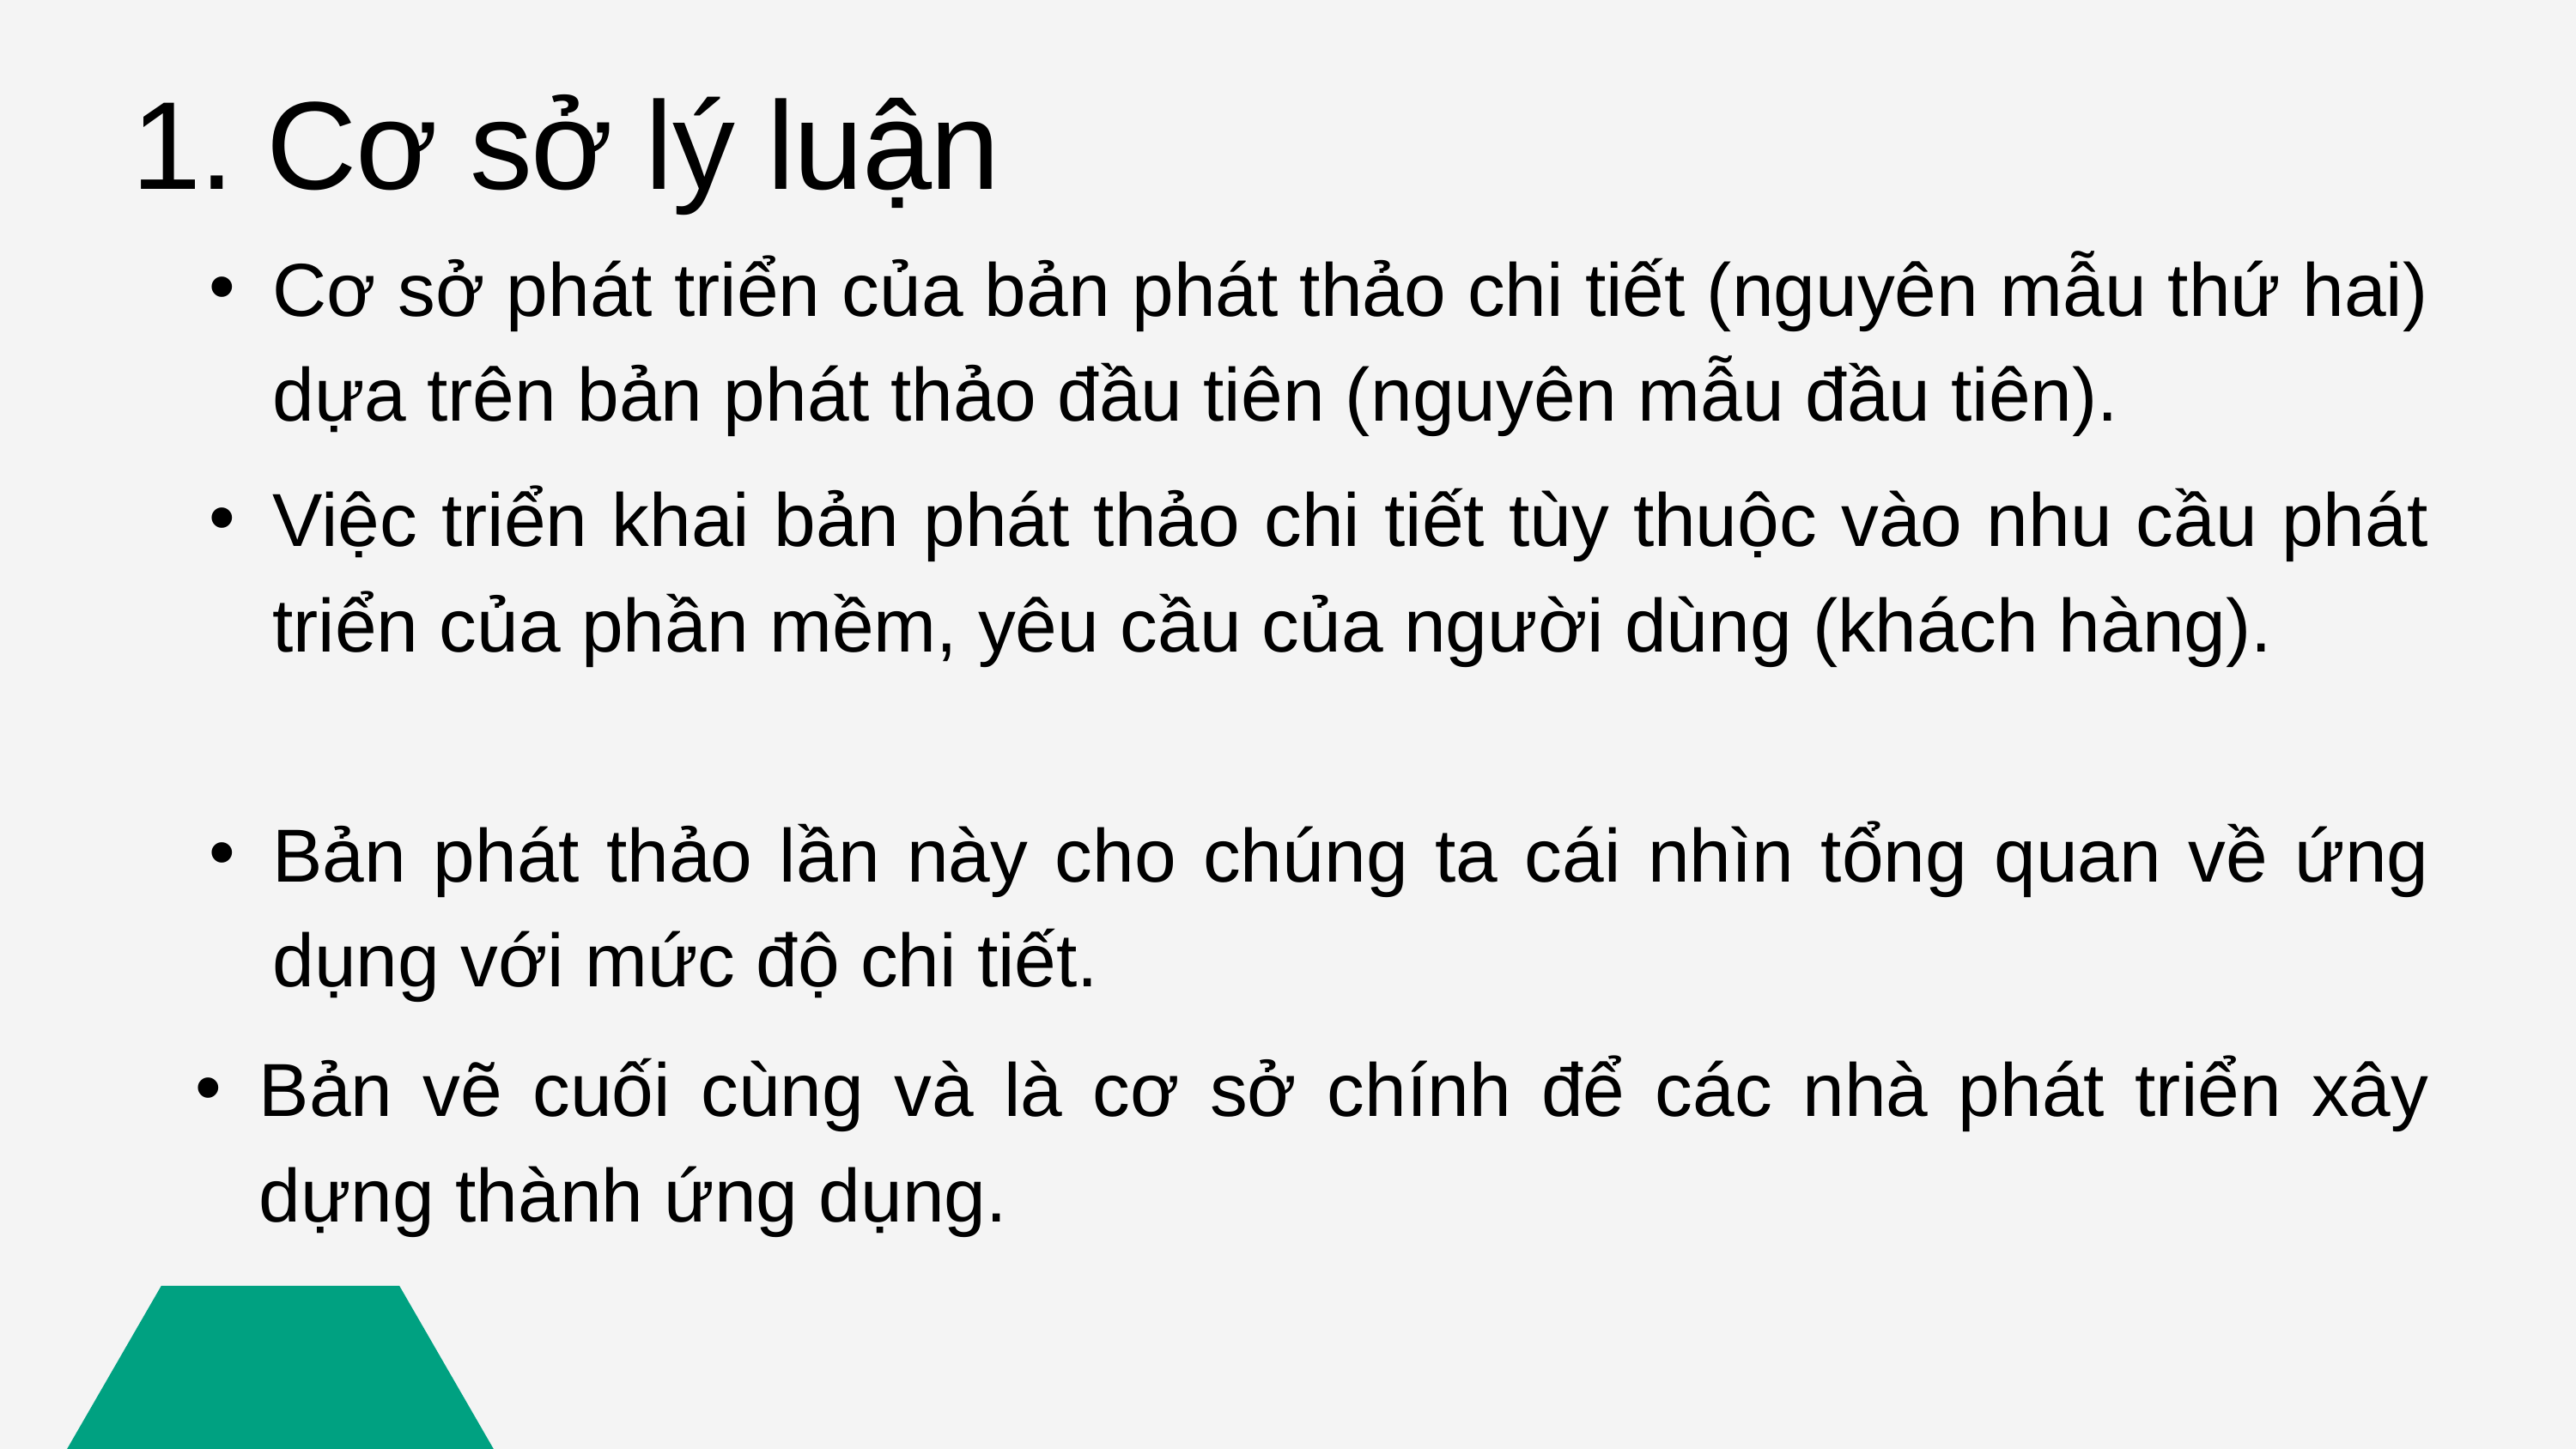

1. Cơ sở lý luận
Cơ sở phát triển của bản phát thảo chi tiết (nguyên mẫu thứ hai) dựa trên bản phát thảo đầu tiên (nguyên mẫu đầu tiên).
Việc triển khai bản phát thảo chi tiết tùy thuộc vào nhu cầu phát triển của phần mềm, yêu cầu của người dùng (khách hàng).
Bản phát thảo lần này cho chúng ta cái nhìn tổng quan về ứng dụng với mức độ chi tiết.
Bản vẽ cuối cùng và là cơ sở chính để các nhà phát triển xây dựng thành ứng dụng.